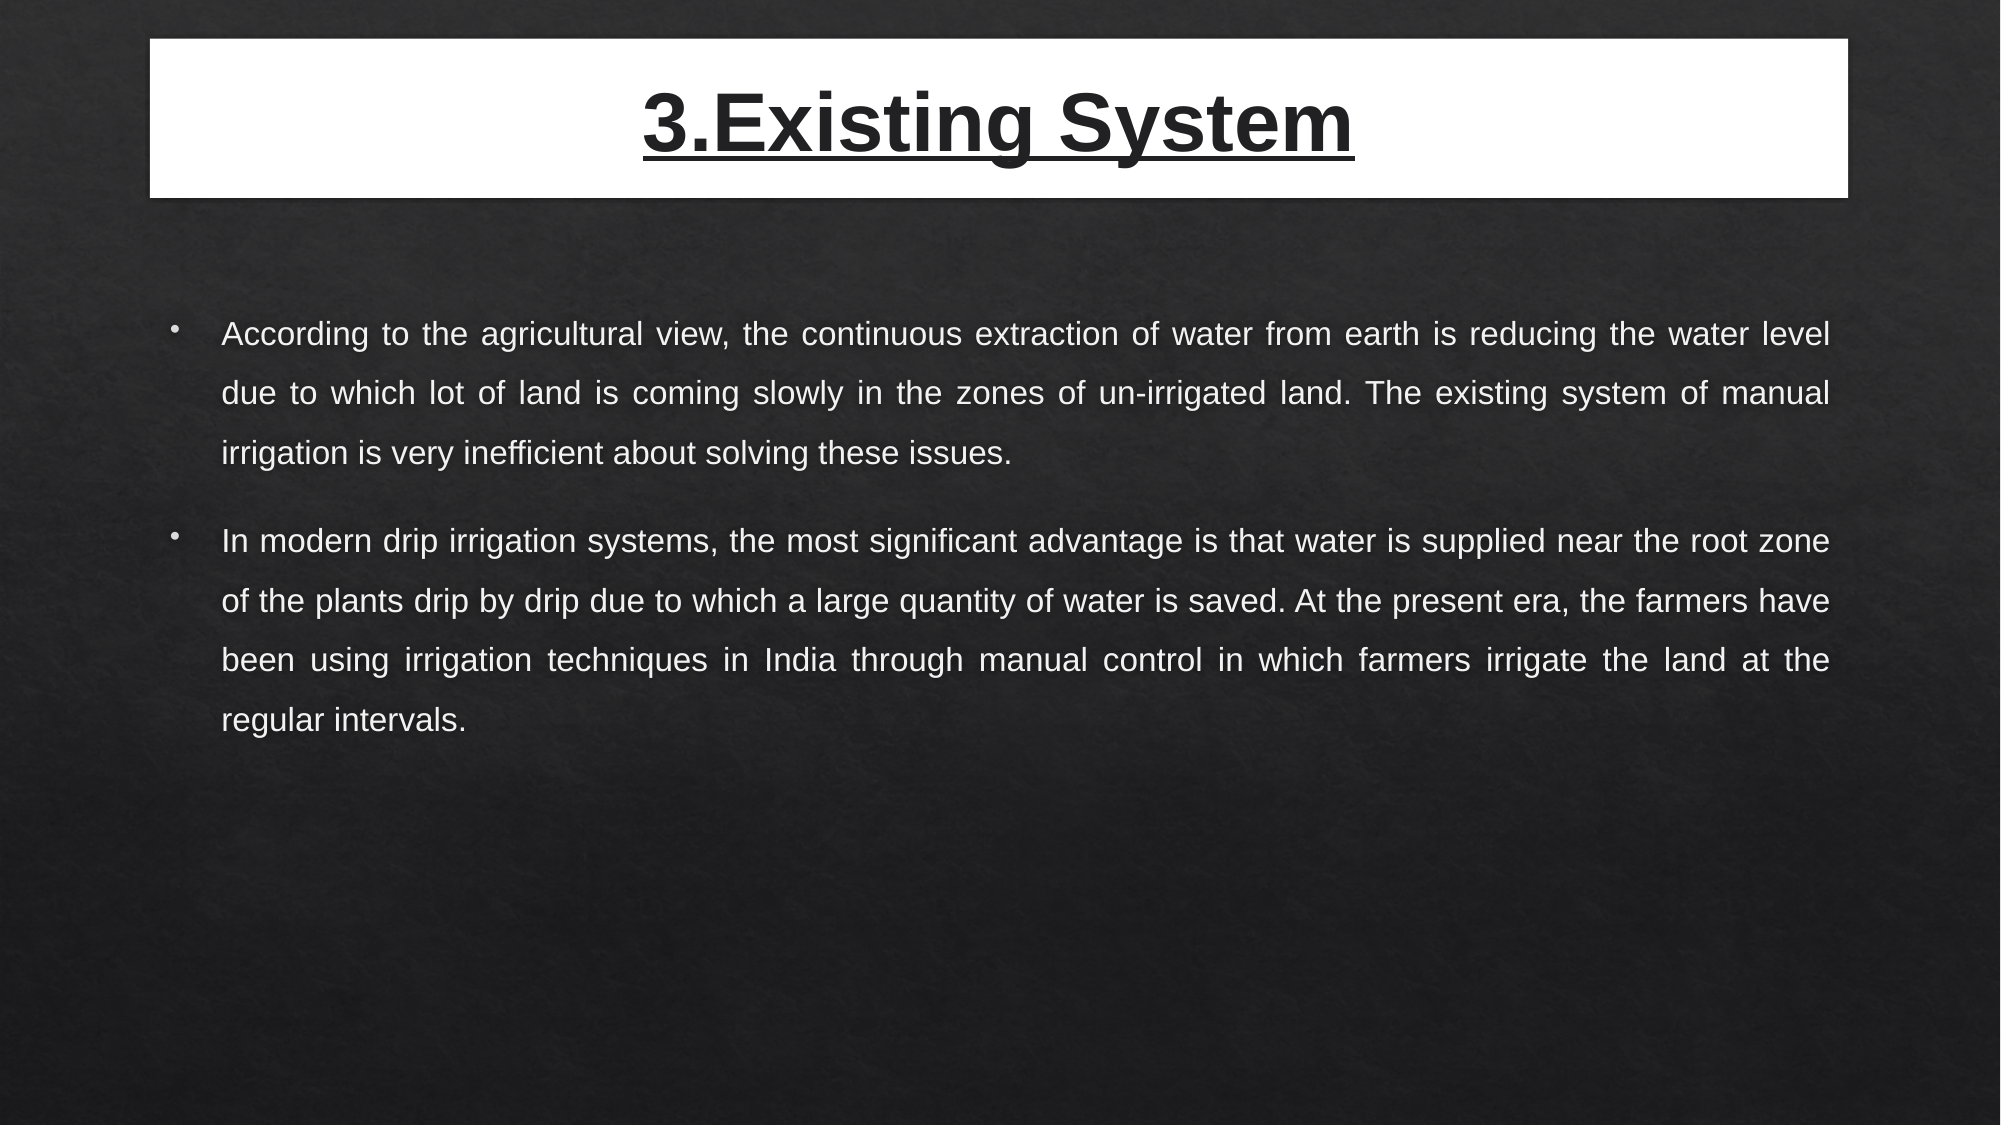

# 3.Existing System
According to the agricultural view, the continuous extraction of water from earth is reducing the water level due to which lot of land is coming slowly in the zones of un-irrigated land. The existing system of manual irrigation is very inefficient about solving these issues.
In modern drip irrigation systems, the most significant advantage is that water is supplied near the root zone of the plants drip by drip due to which a large quantity of water is saved. At the present era, the farmers have been using irrigation techniques in India through manual control in which farmers irrigate the land at the regular intervals.